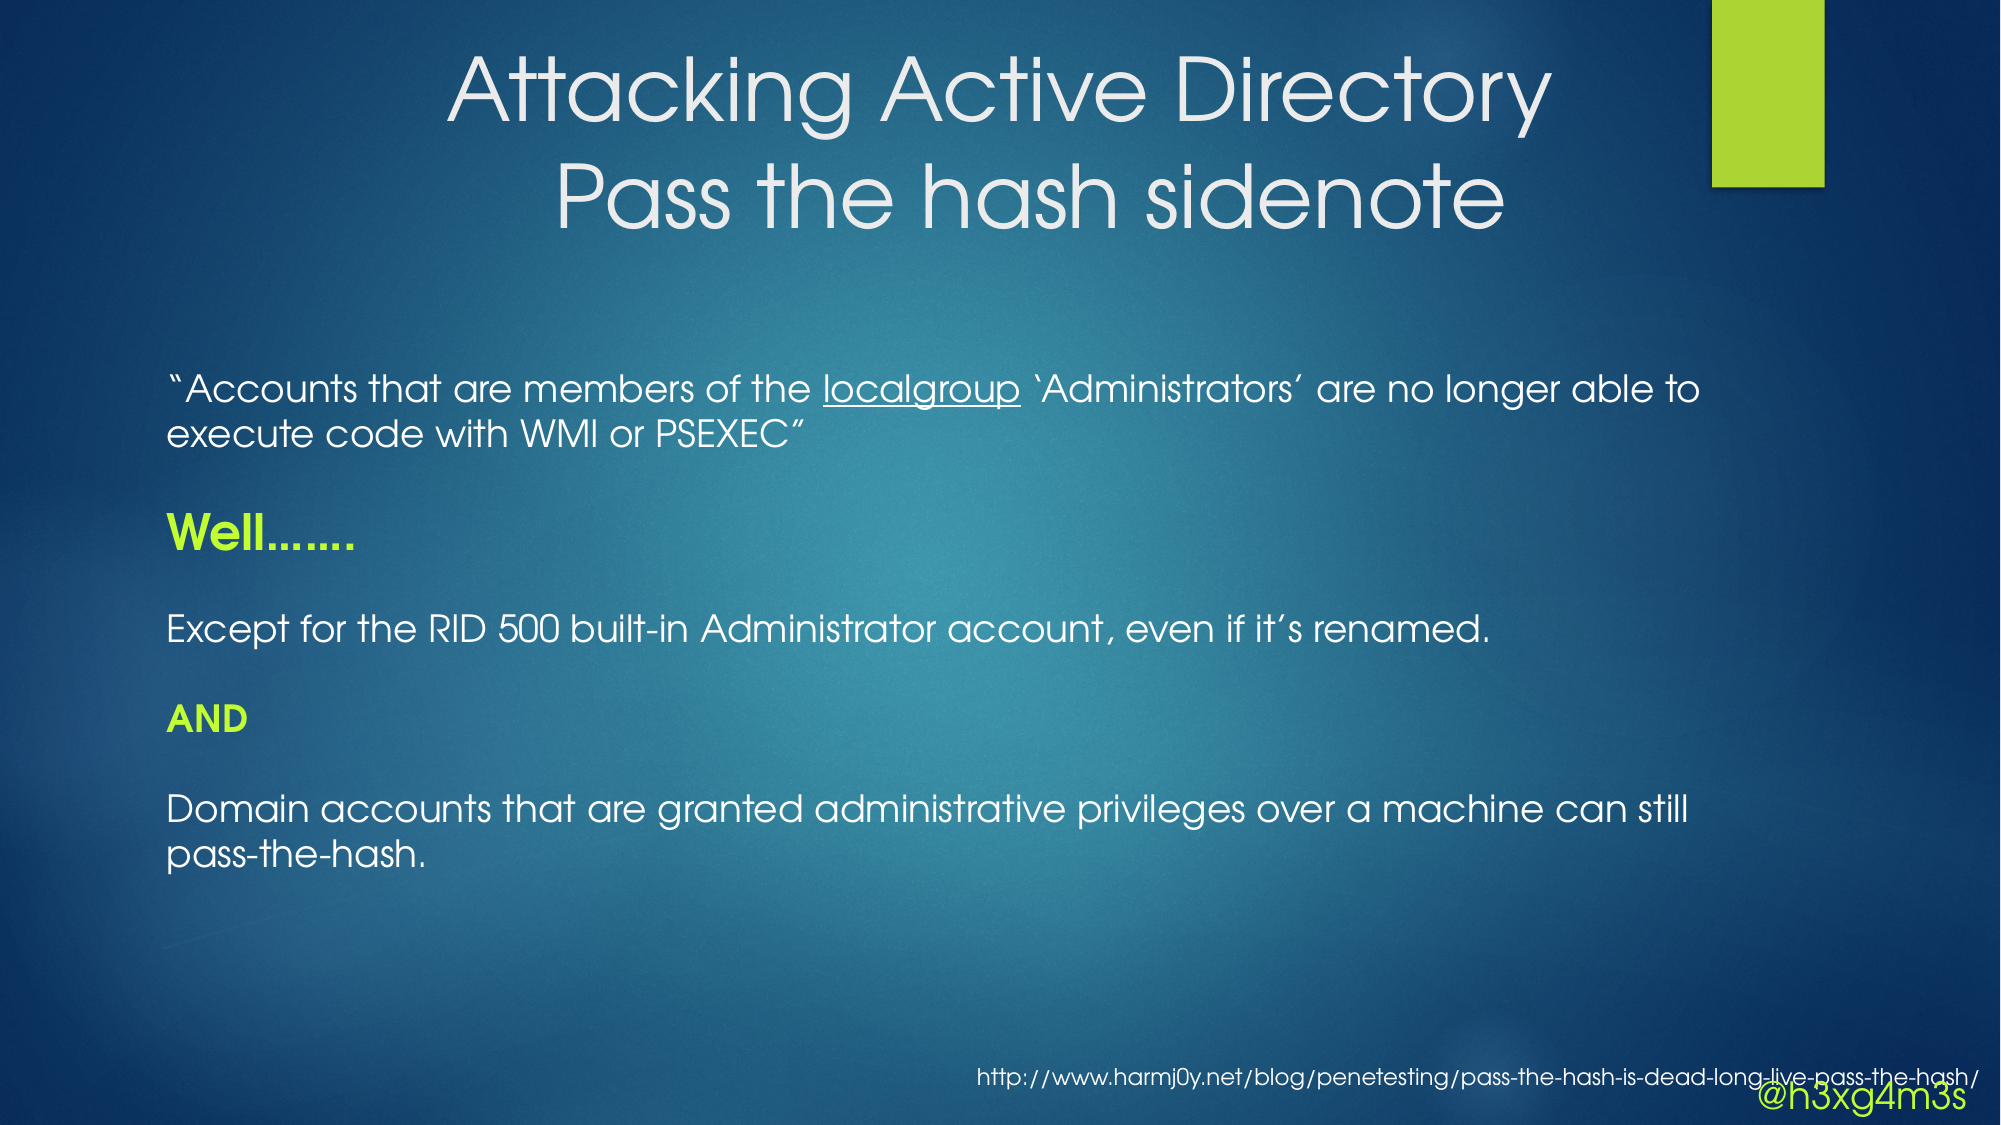

# Attacking Active Directory
Pass the hash sidenote
“Accounts that are members of the localgroup ‘Administrators’ are no longer able to execute code with WMI or PSEXEC”

Well…….

Except for the RID 500 built-in Administrator account, even if it’s renamed.

AND

Domain accounts that are granted administrative privileges over a machine can still pass-the-hash.

http://www.harmj0y.net/blog/penetesting/pass-the-hash-is-dead-long-live-pass-the-hash/
@h3xg4m3s